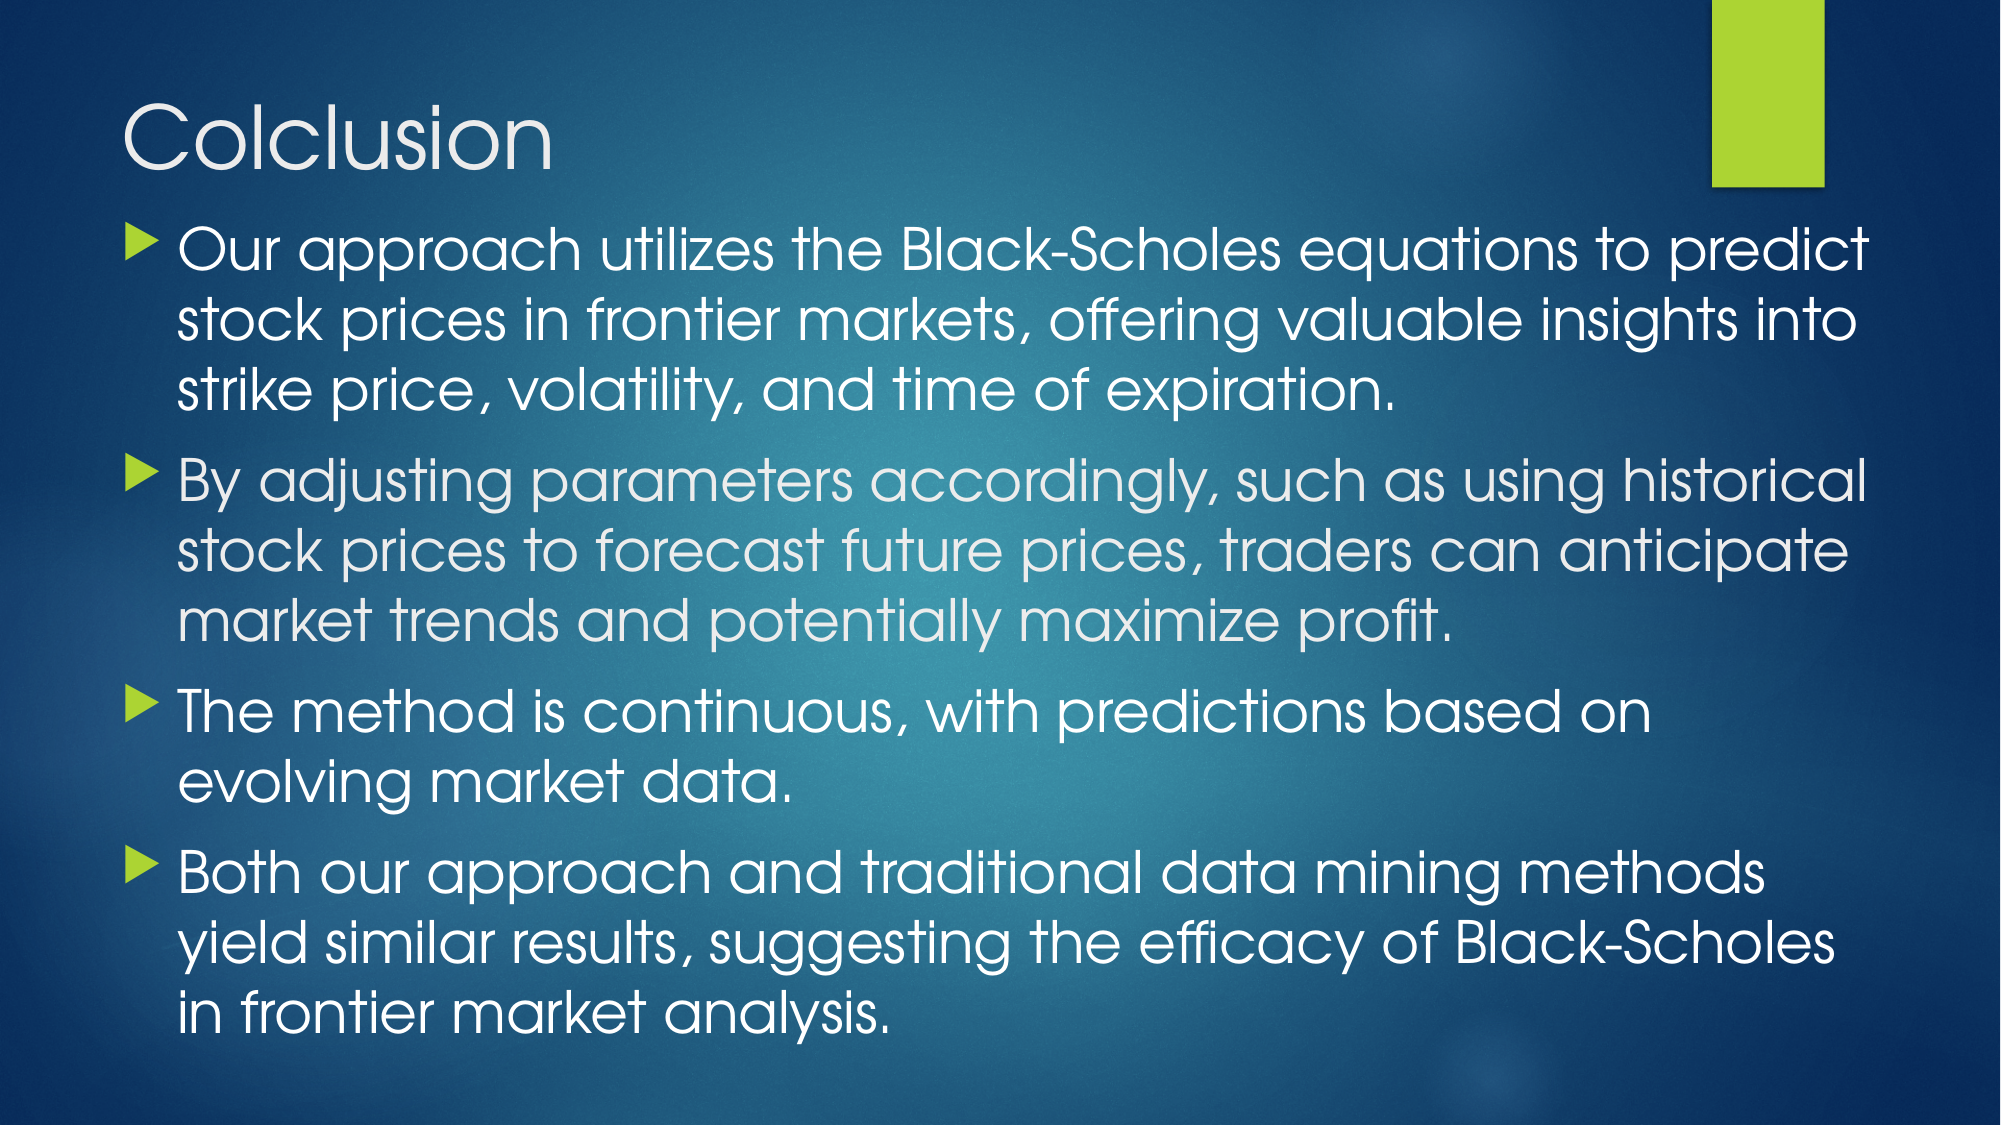

# Colclusion
Our approach utilizes the Black-Scholes equations to predict stock prices in frontier markets, offering valuable insights into strike price, volatility, and time of expiration.
By adjusting parameters accordingly, such as using historical stock prices to forecast future prices, traders can anticipate market trends and potentially maximize profit.
The method is continuous, with predictions based on evolving market data.
Both our approach and traditional data mining methods yield similar results, suggesting the efficacy of Black-Scholes in frontier market analysis.